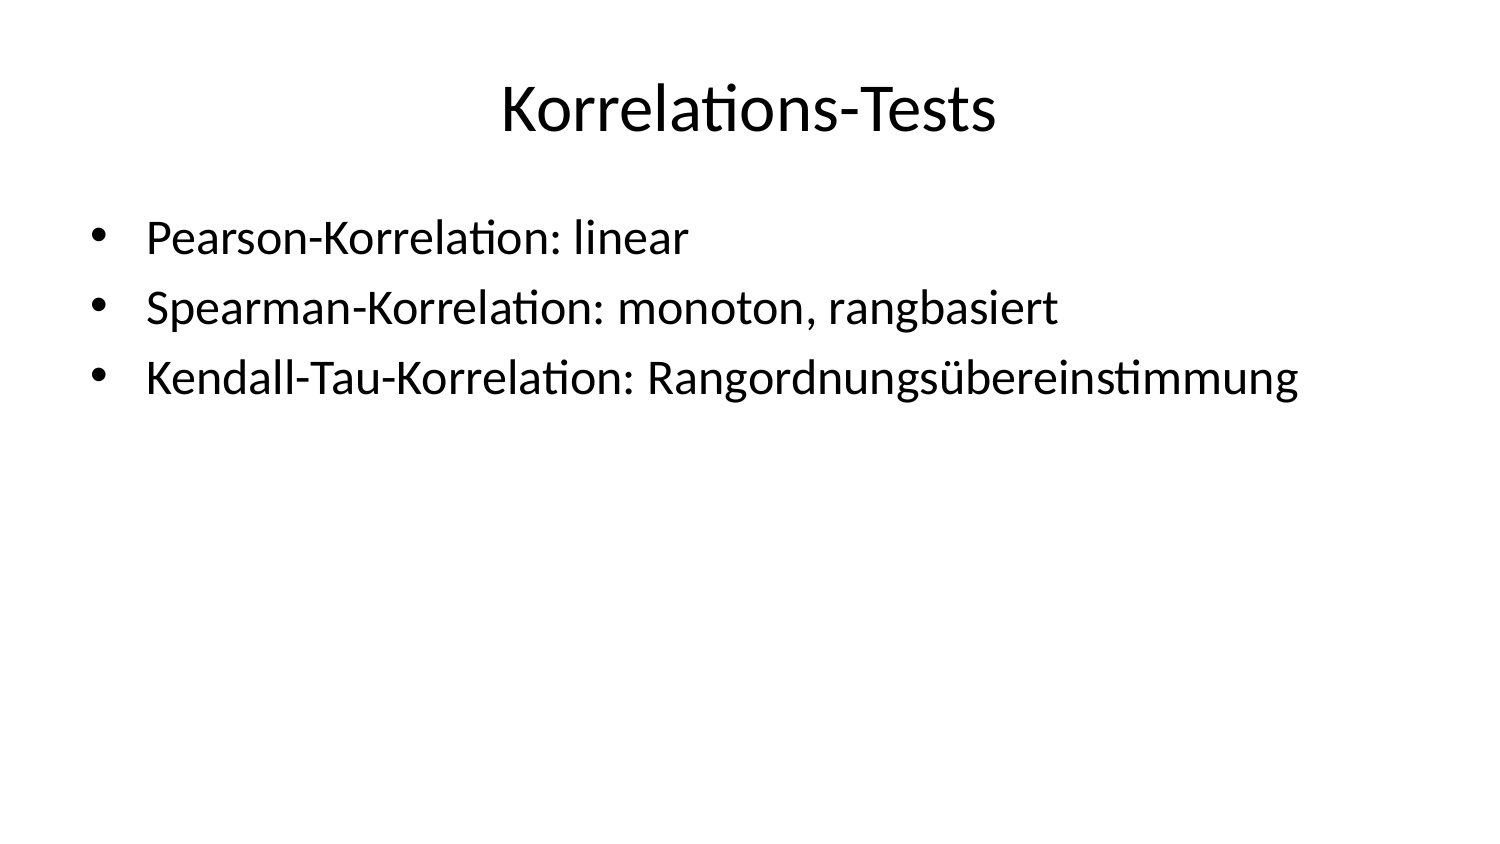

# Korrelations-Tests
Pearson-Korrelation: linear
Spearman-Korrelation: monoton, rangbasiert
Kendall-Tau-Korrelation: Rangordnungsübereinstimmung